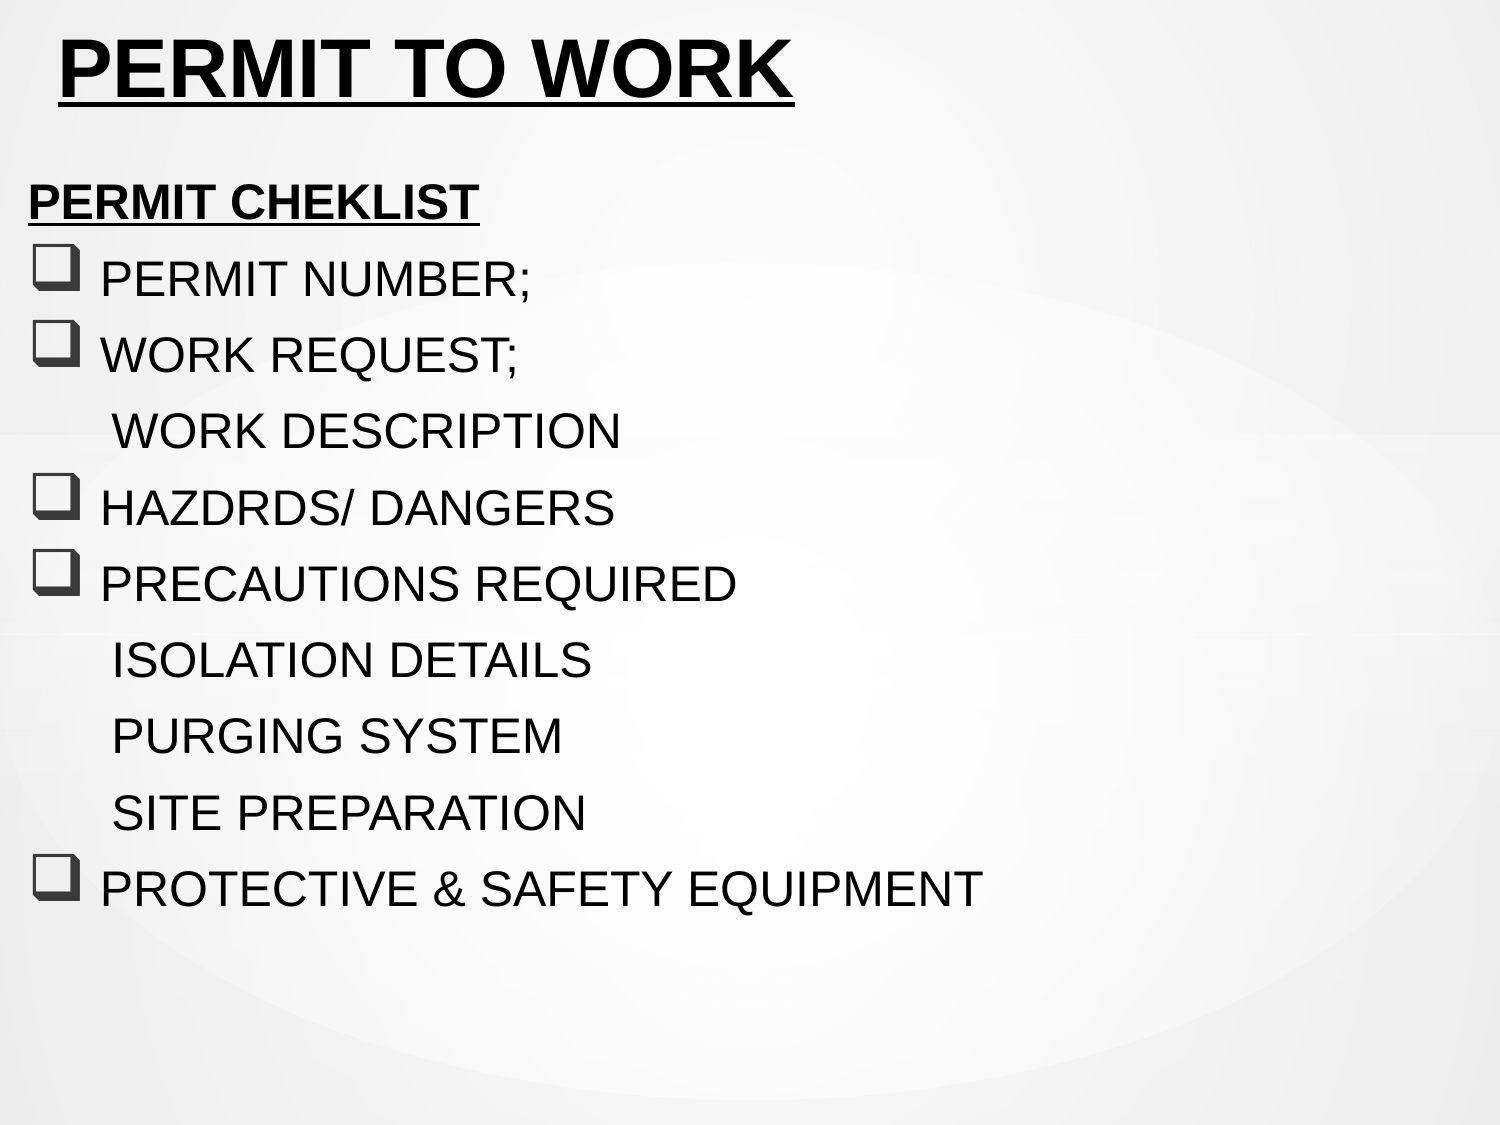

# PERMIT TO WORK
PERMIT CHEKLIST
 PERMIT NUMBER;
 WORK REQUEST;
      WORK DESCRIPTION
 HAZDRDS/ DANGERS
 PRECAUTIONS REQUIRED
      ISOLATION DETAILS
      PURGING SYSTEM
      SITE PREPARATION
 PROTECTIVE & SAFETY EQUIPMENT